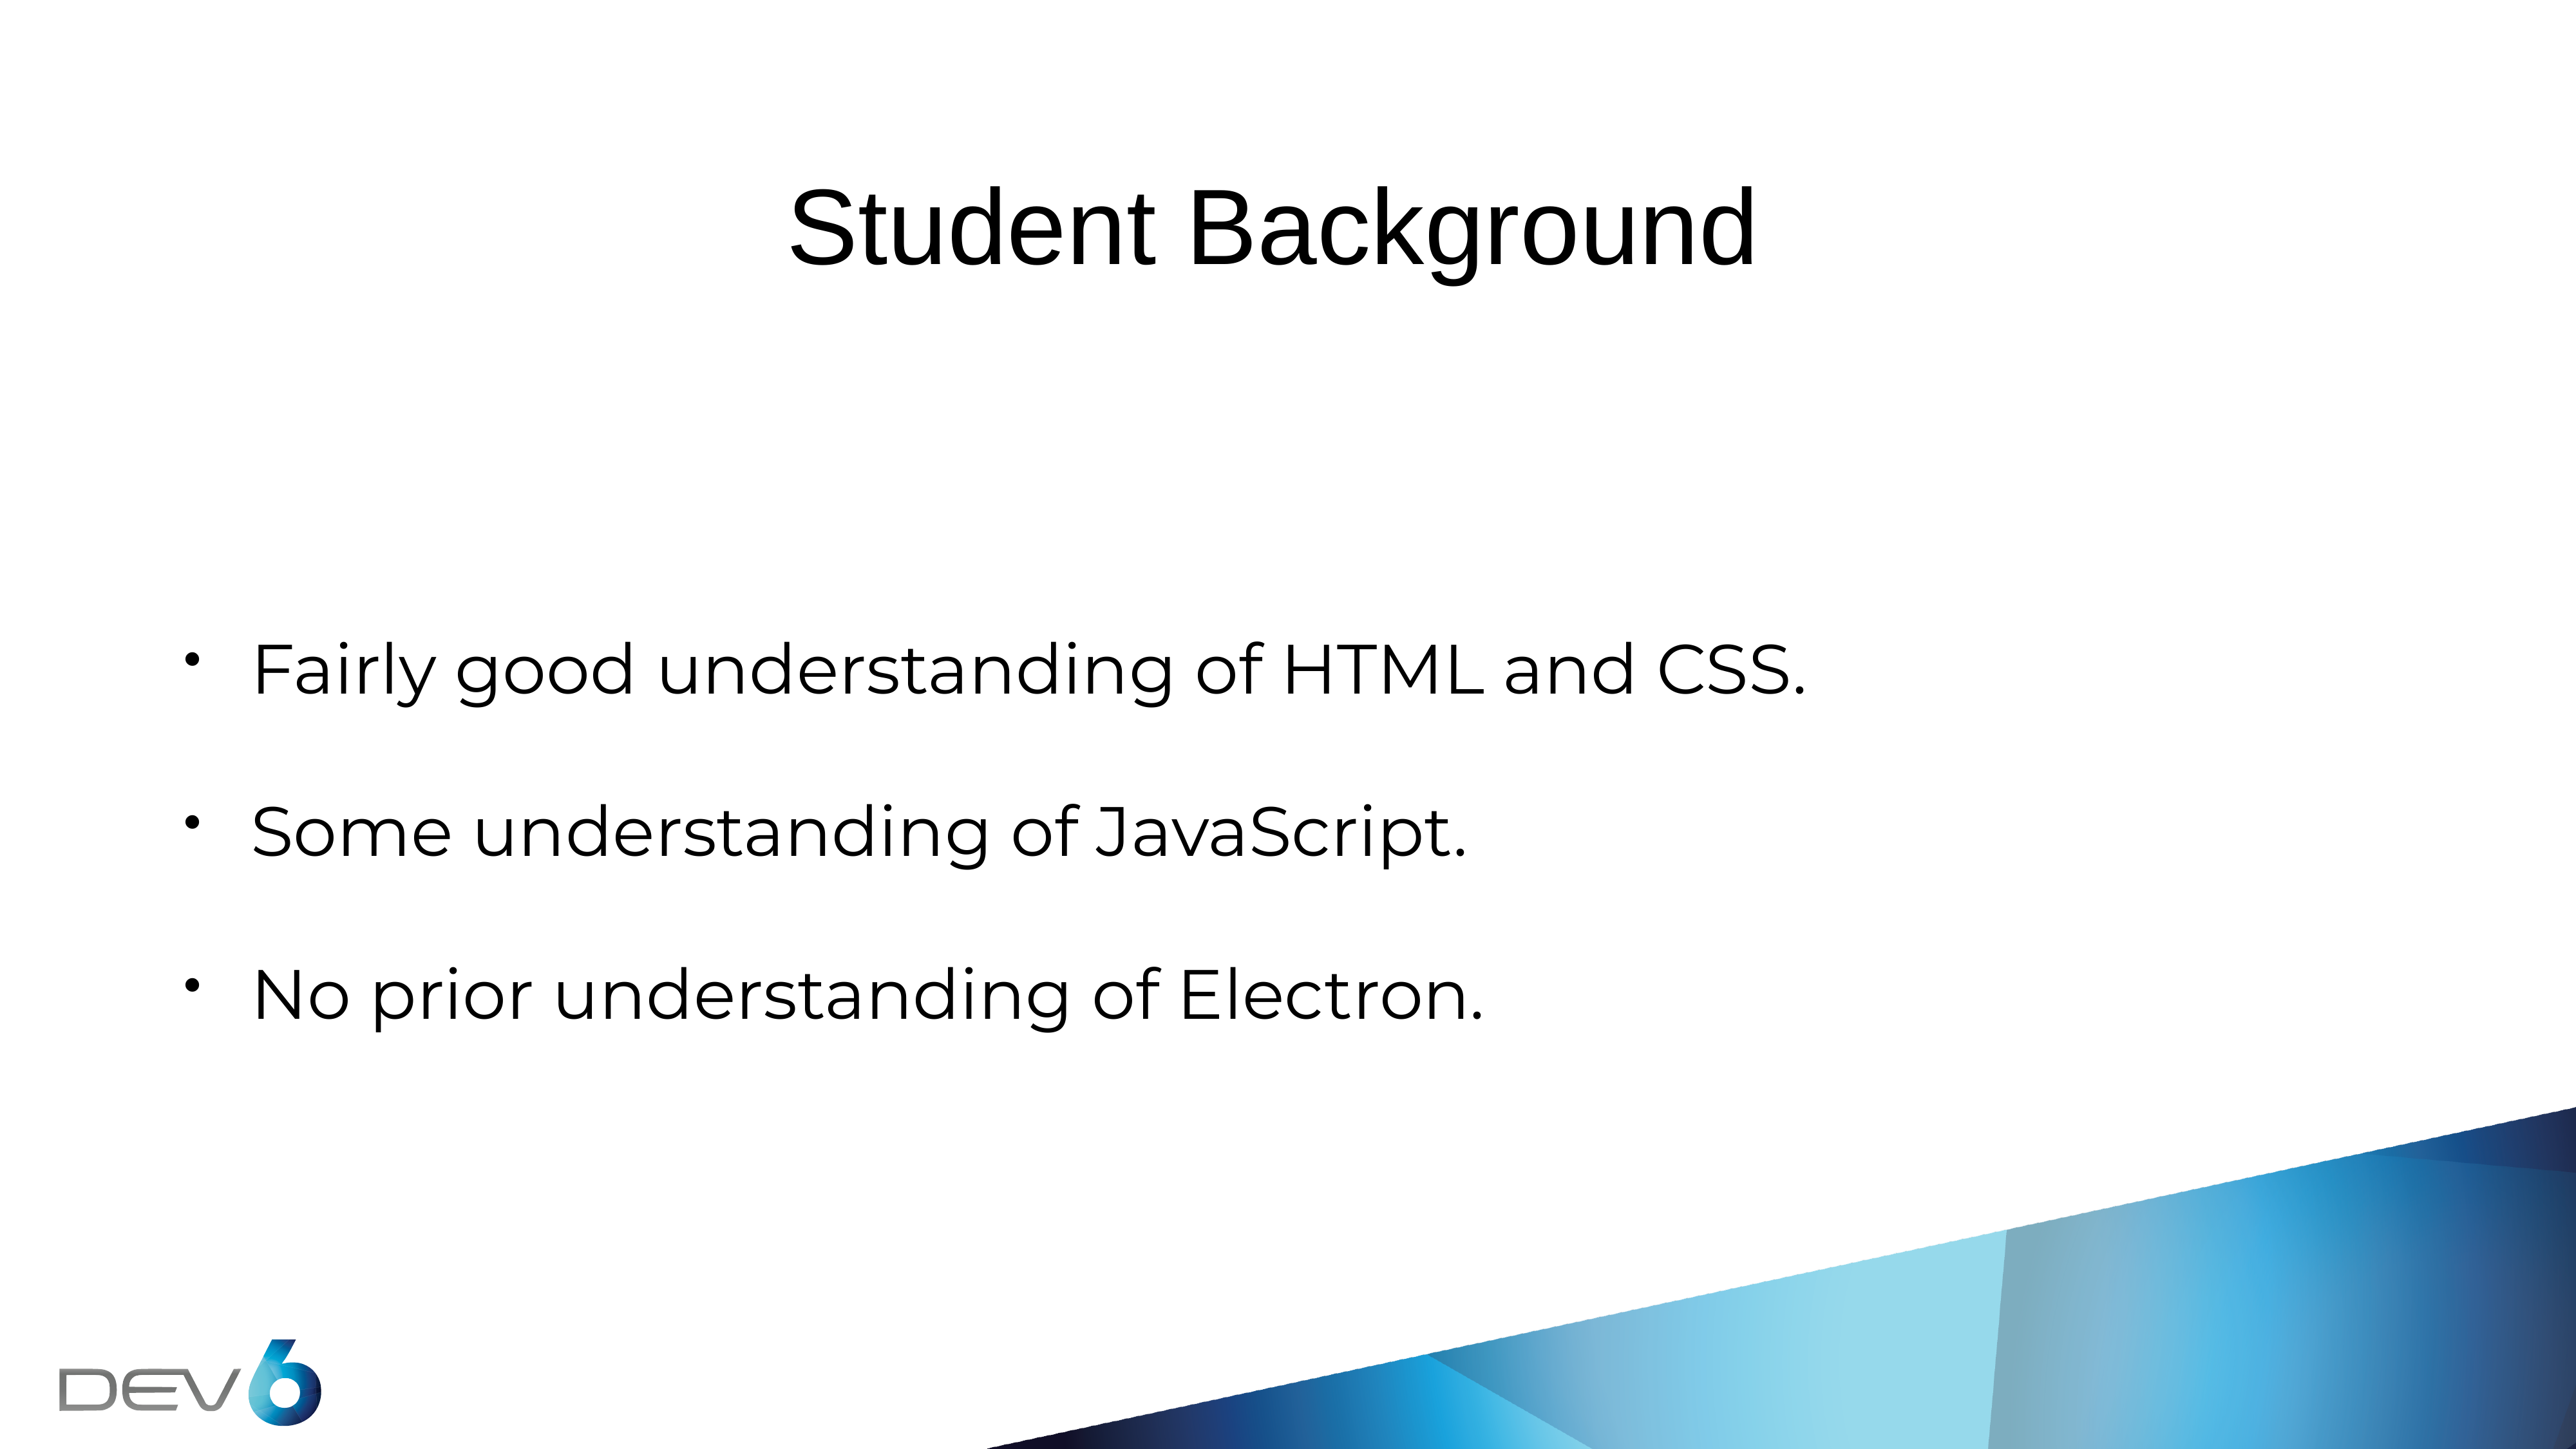

# Student Background
Fairly good understanding of HTML and CSS.
Some understanding of JavaScript.
No prior understanding of Electron.